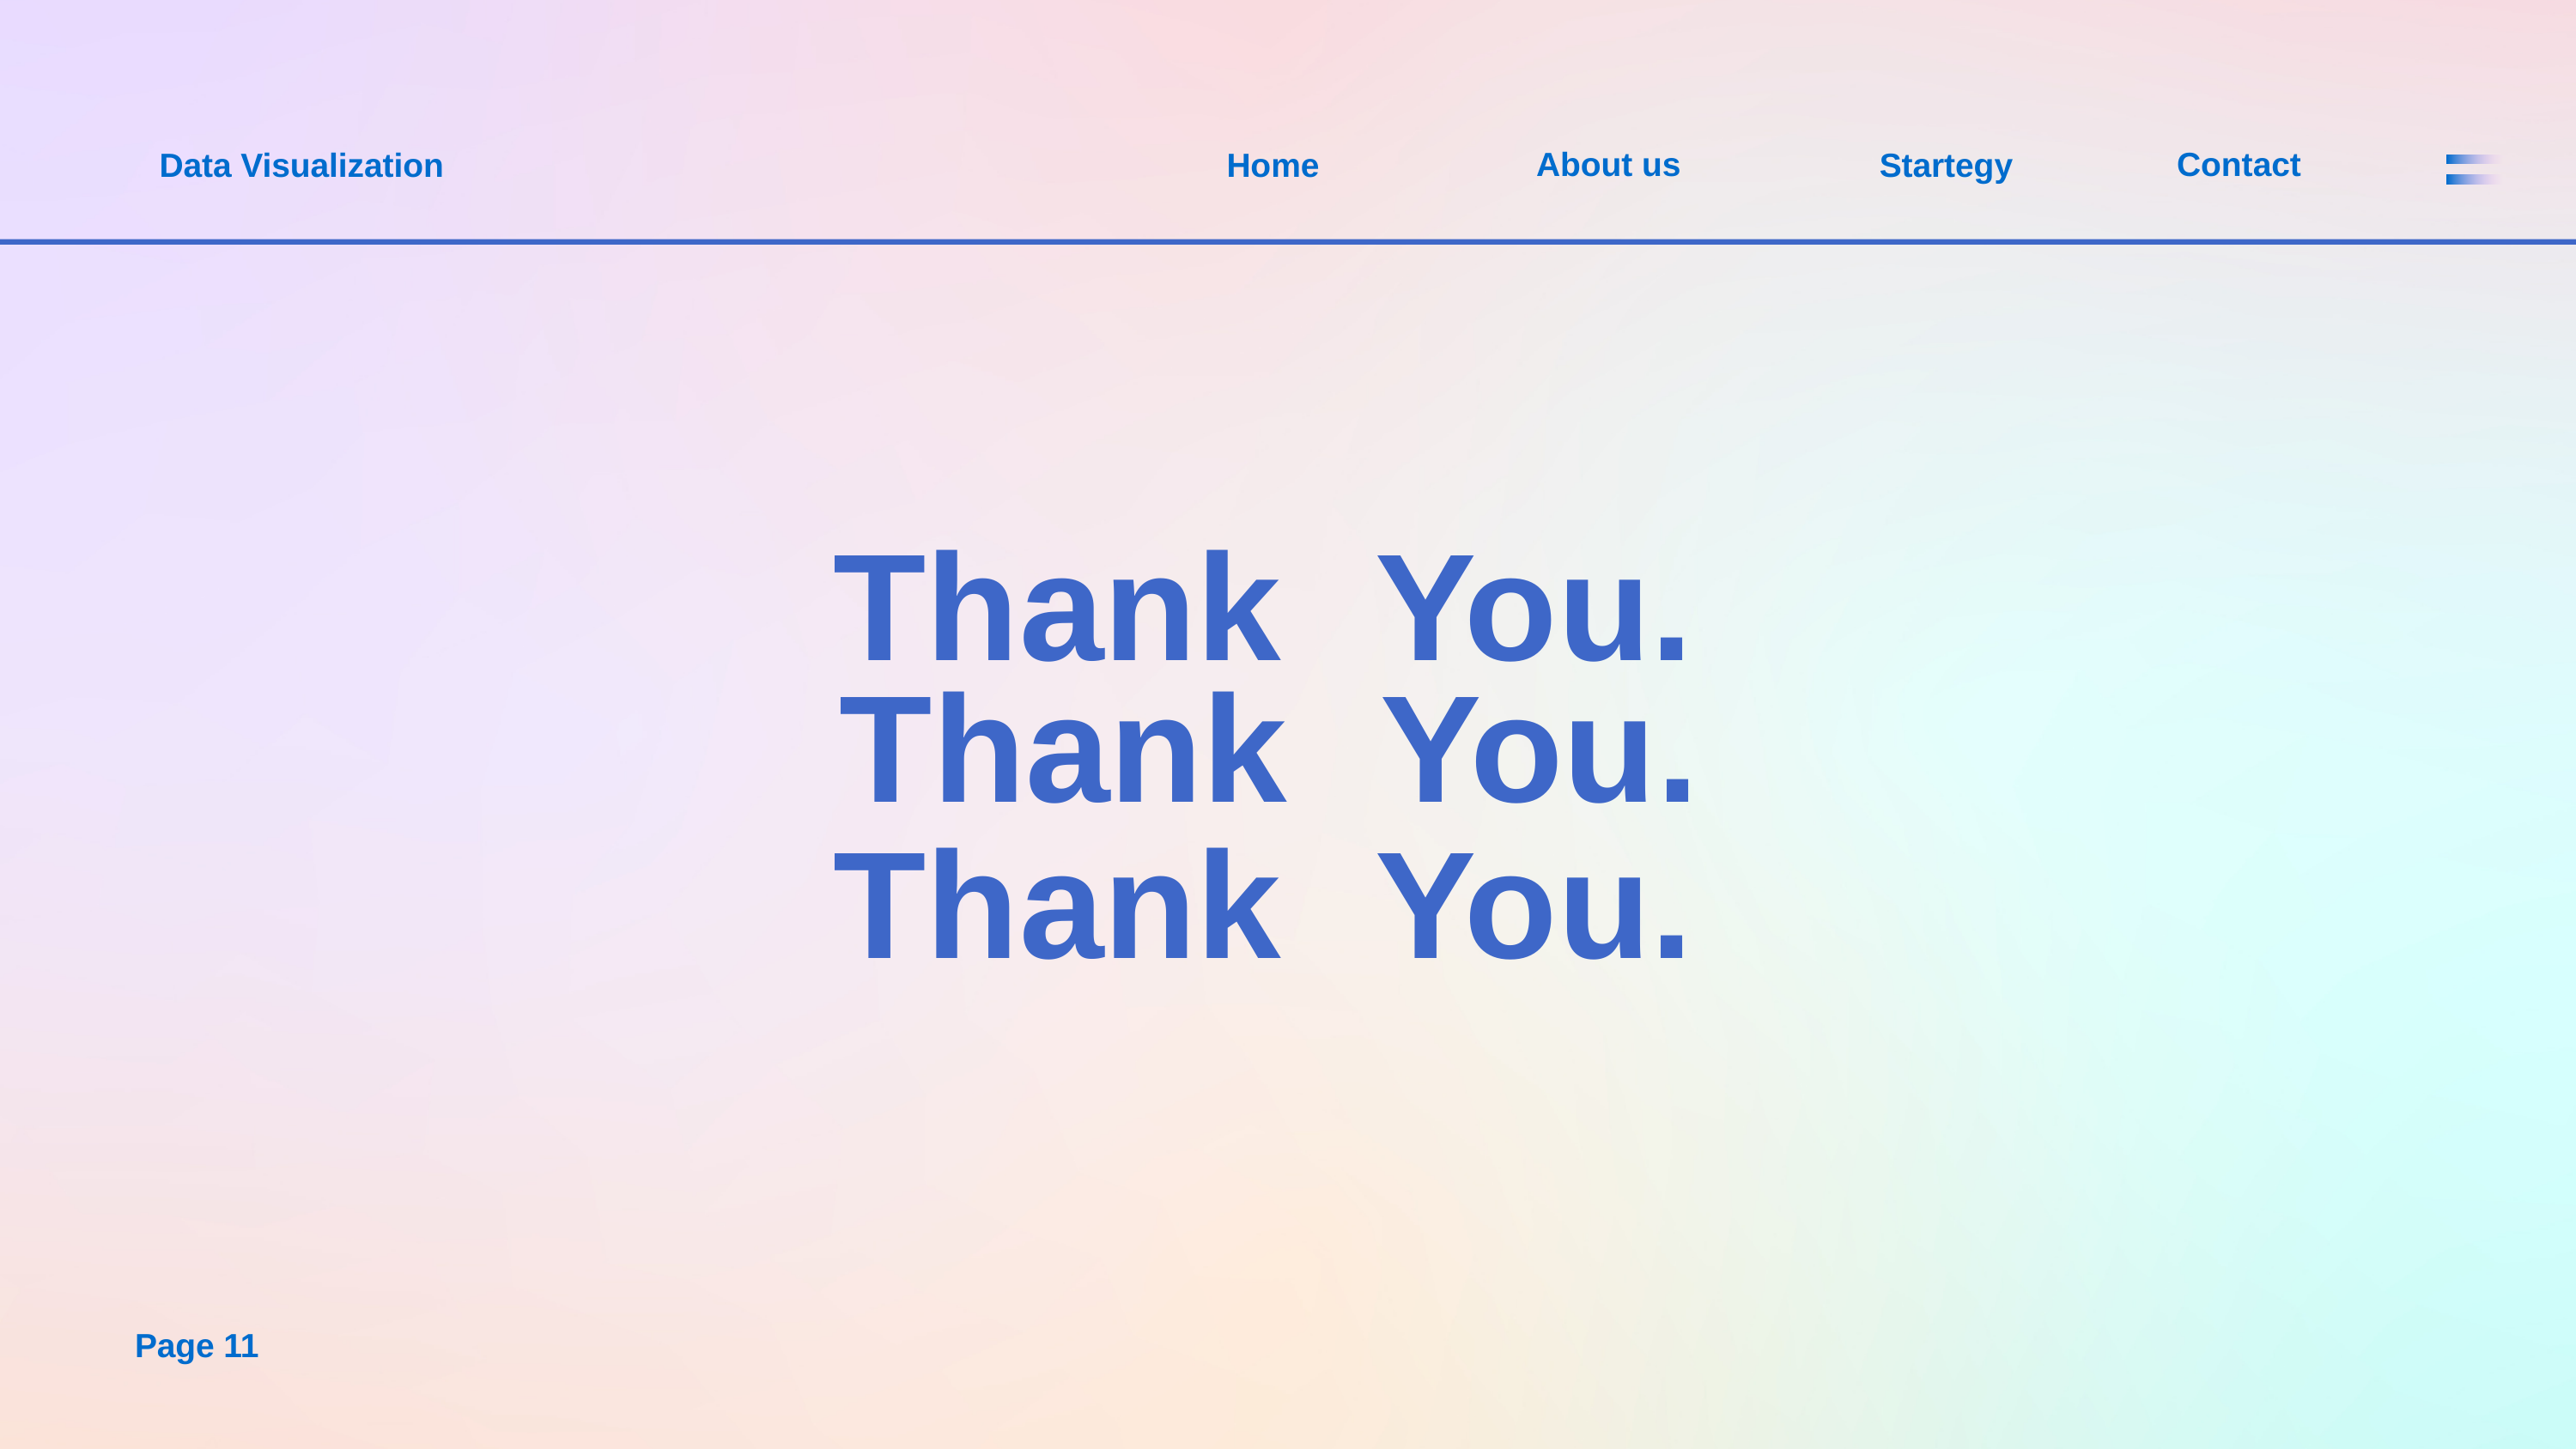

About us
Contact
Data Visualization
Home
Startegy

Thank
You.
Thank
You.
Thank
You.
Page 11